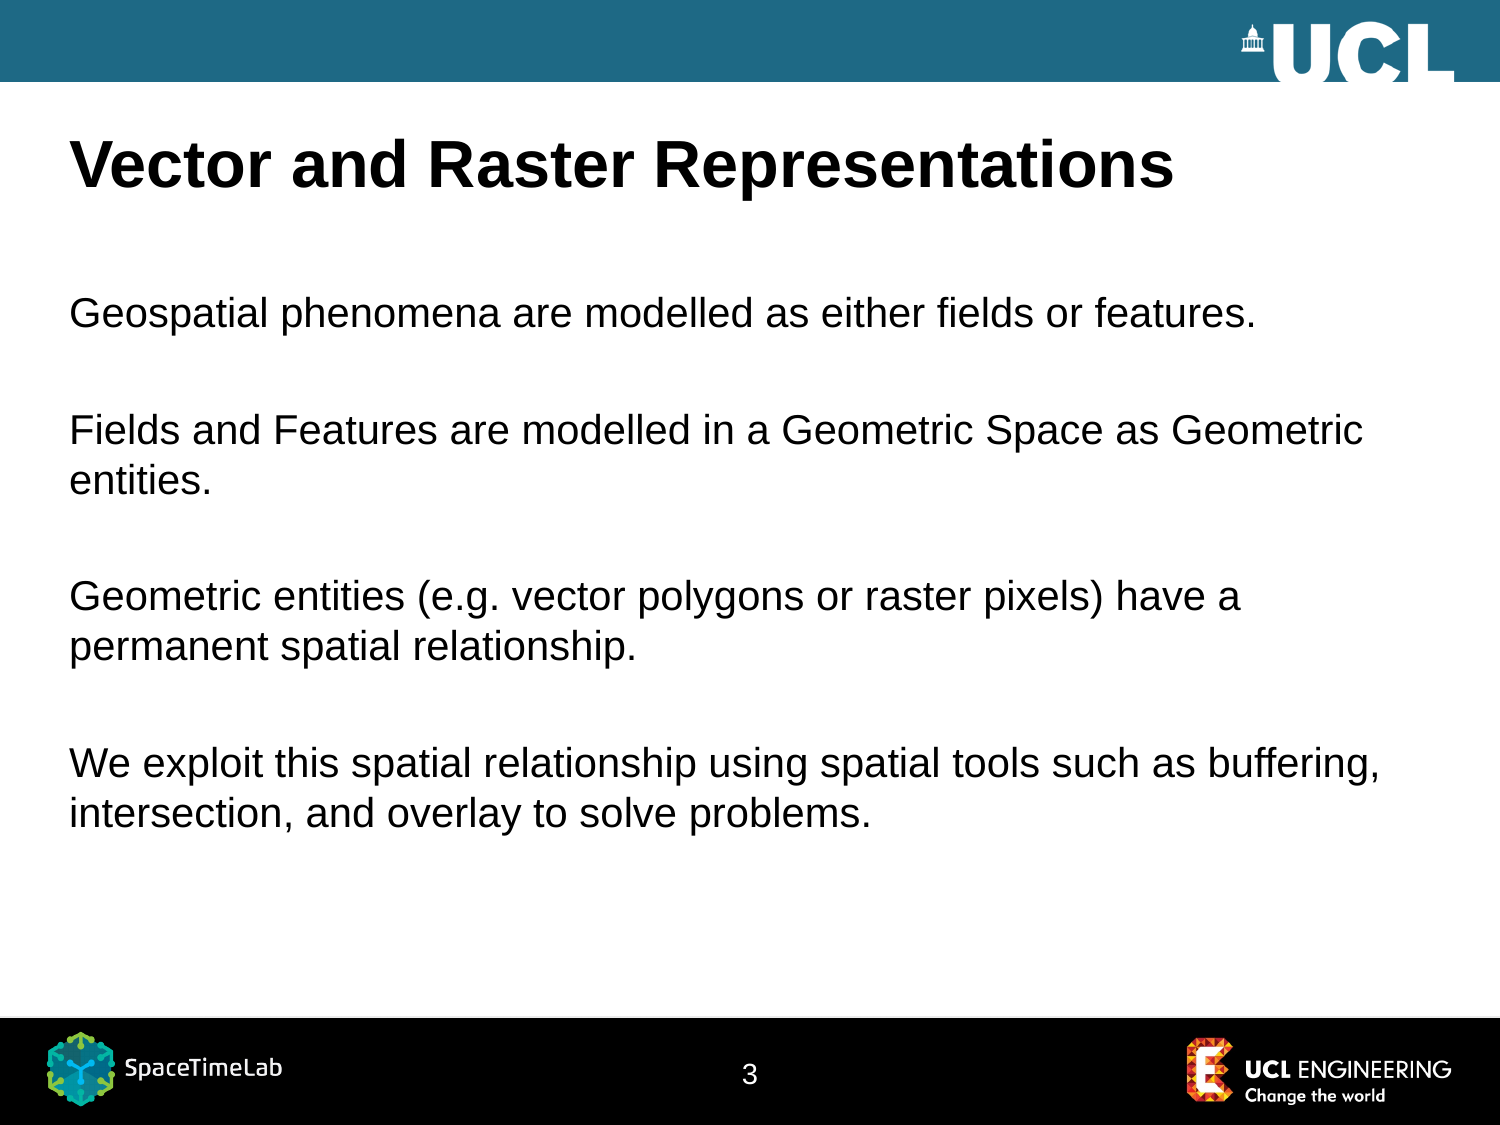

# Vector and Raster Representations

Geospatial phenomena are modelled as either fields or features.

Fields and Features are modelled in a Geometric Space as Geometric entities.

Geometric entities (e.g. vector polygons or raster pixels) have a permanent spatial relationship.

We exploit this spatial relationship using spatial tools such as buffering, intersection, and overlay to solve problems.
4